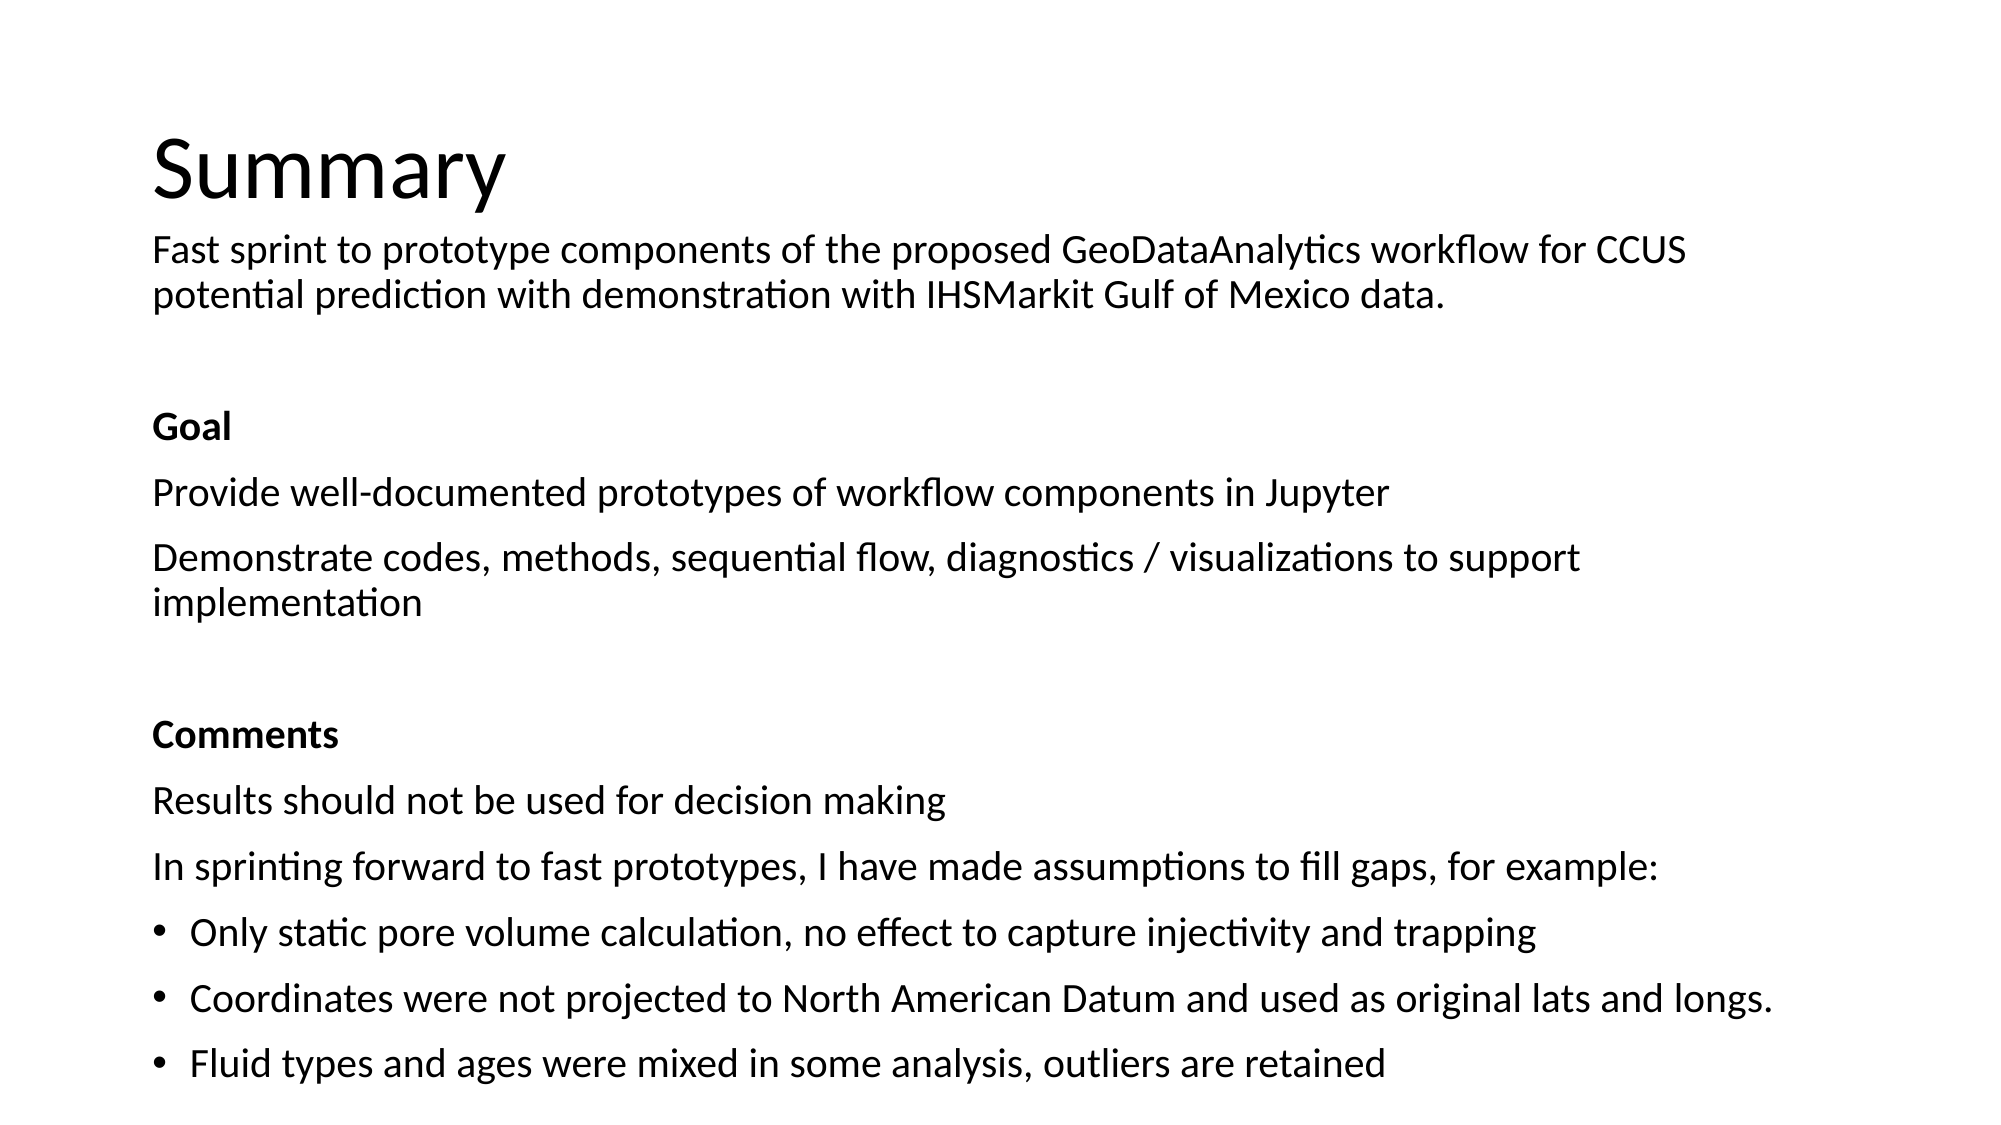

# Summary
Fast sprint to prototype components of the proposed GeoDataAnalytics workflow for CCUS potential prediction with demonstration with IHSMarkit Gulf of Mexico data.

Goal
Provide well-documented prototypes of workflow components in Jupyter
Demonstrate codes, methods, sequential flow, diagnostics / visualizations to support implementation

Comments
Results should not be used for decision making
In sprinting forward to fast prototypes, I have made assumptions to fill gaps, for example:
Only static pore volume calculation, no effect to capture injectivity and trapping
Coordinates were not projected to North American Datum and used as original lats and longs.
Fluid types and ages were mixed in some analysis, outliers are retained